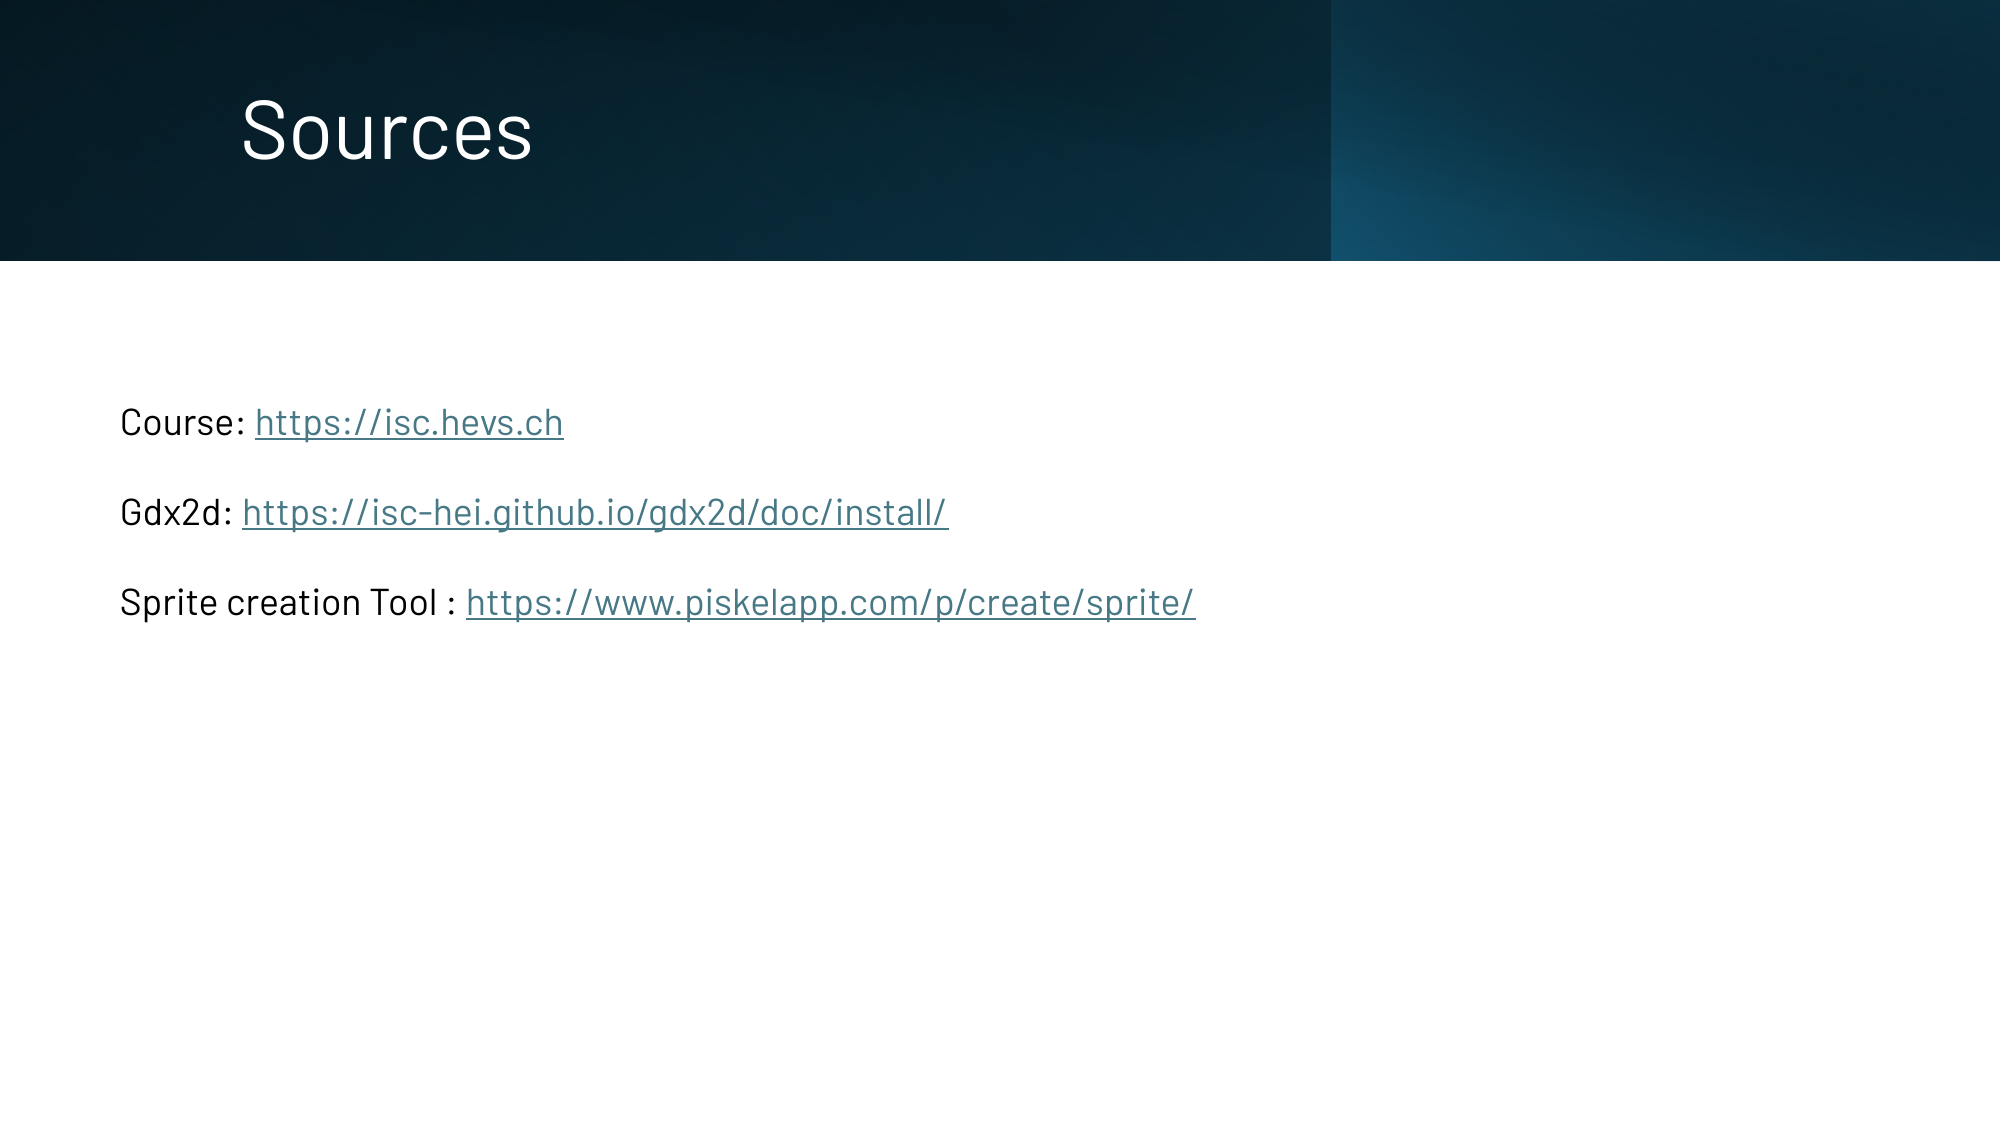

# Sources
Course: https://isc.hevs.ch

Gdx2d: https://isc-hei.github.io/gdx2d/doc/install/

Sprite creation Tool : https://www.piskelapp.com/p/create/sprite/